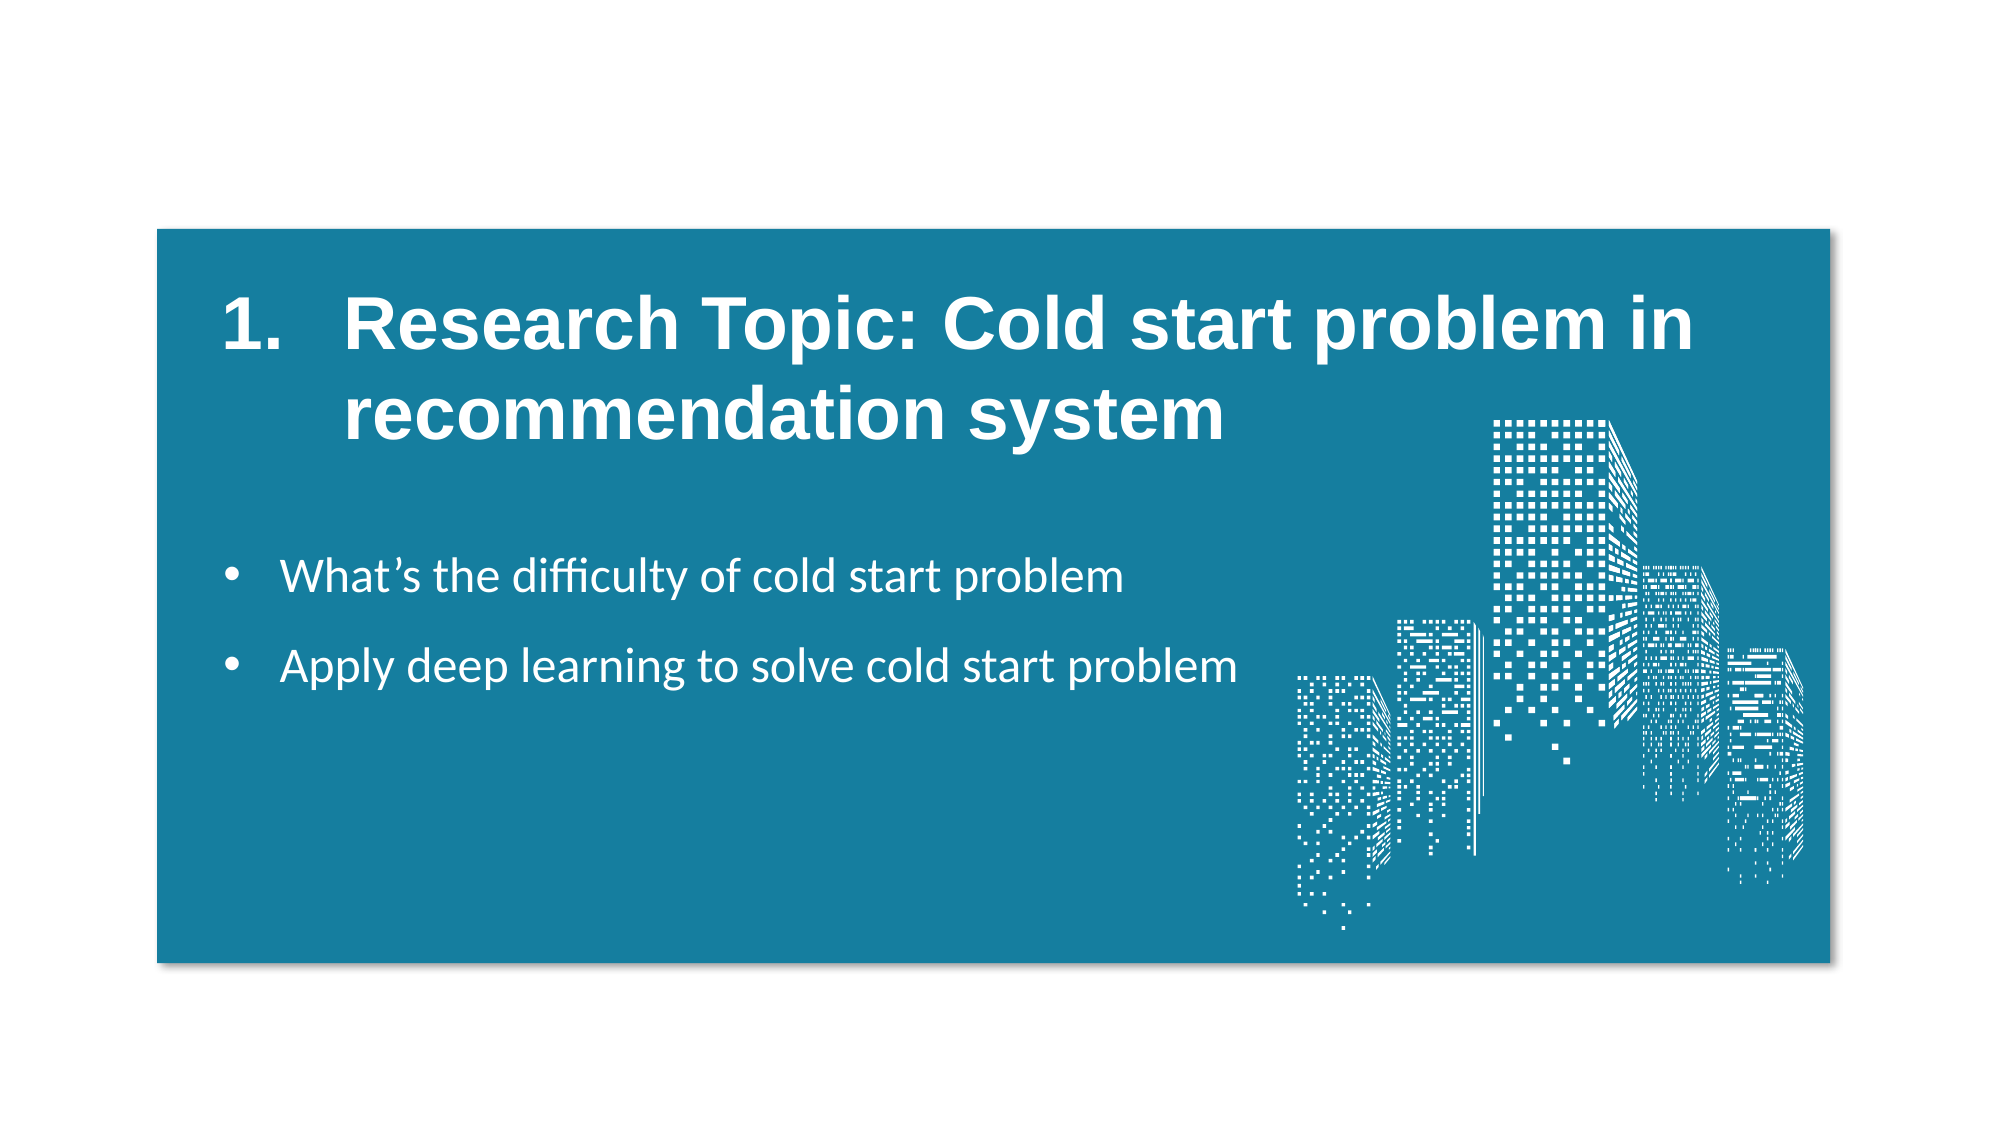

Research Topic: Cold start problem in recommendation system

What’s the difficulty of cold start problem
Apply deep learning to solve cold start problem